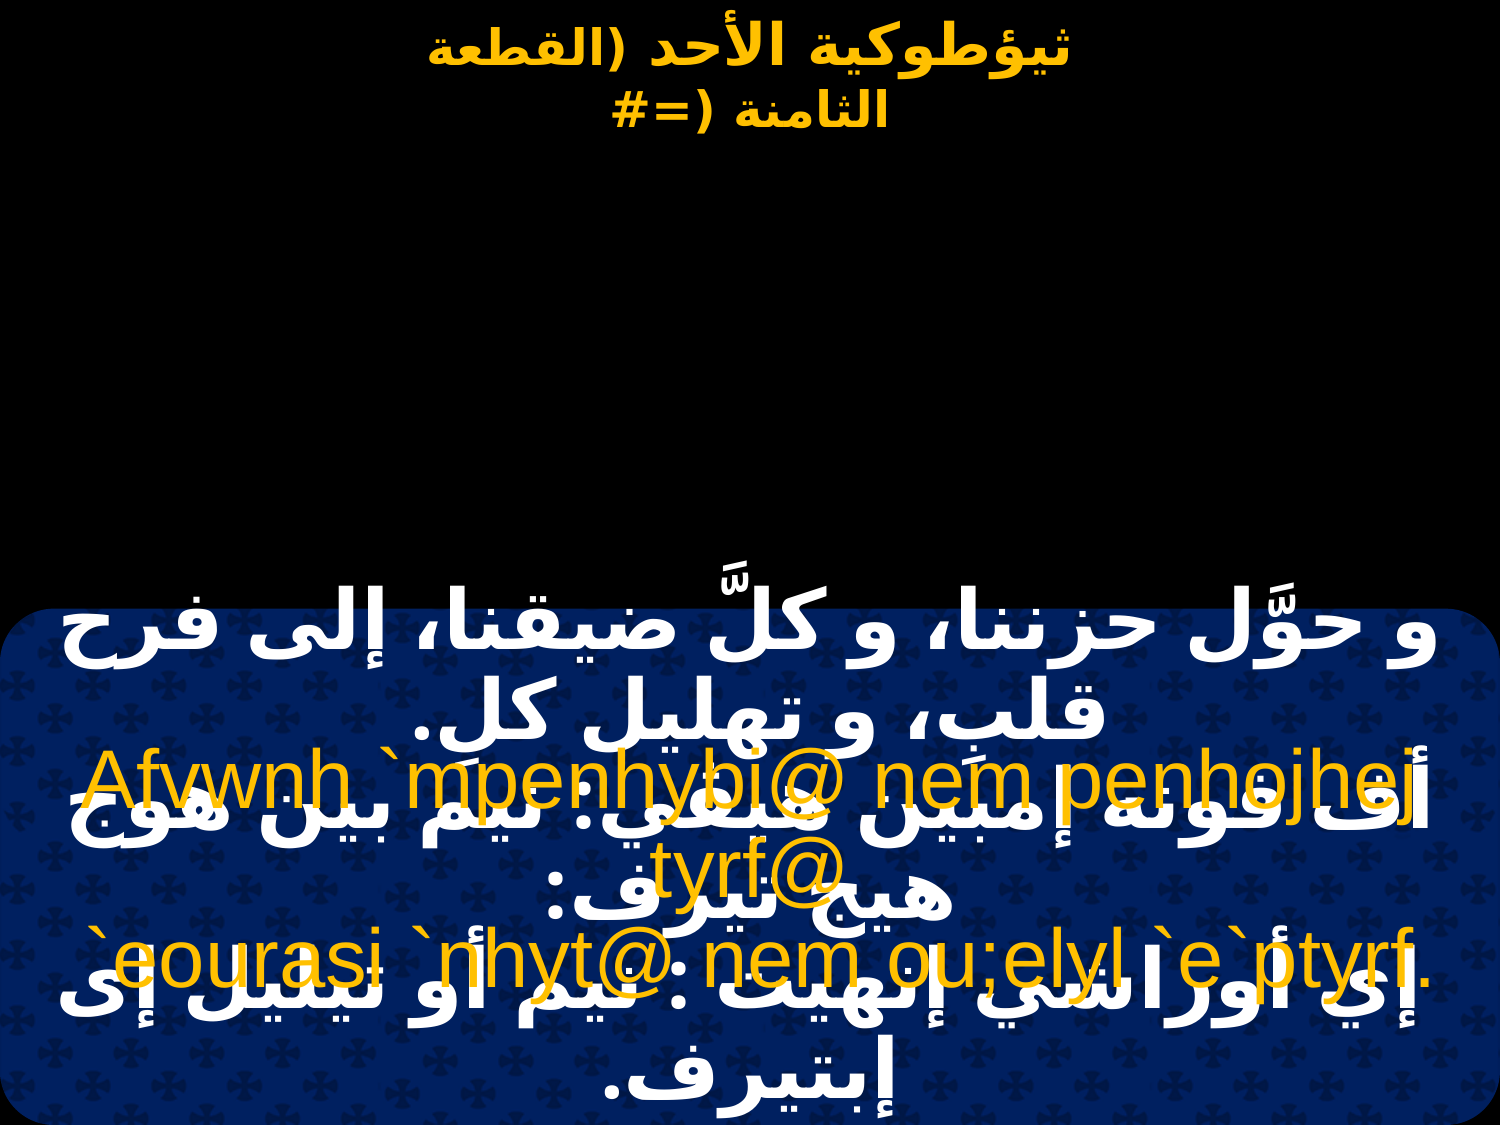

و حوَّل حزننا، و كلَّ ضيقنا، إلى فرح قلبِ، و تهليل كلِ.
Afvwnh `mpenhybi@ nem penhojhej tyrf@
 `eourasi `nhyt@ nem ou;elyl `e`ptyrf.
أف فونه إمبين هيڤي: نيم بين هوج هيج تيرف:
 إي أوراشي إنهيت : نيم أو ثيليل إى إبتيرف.